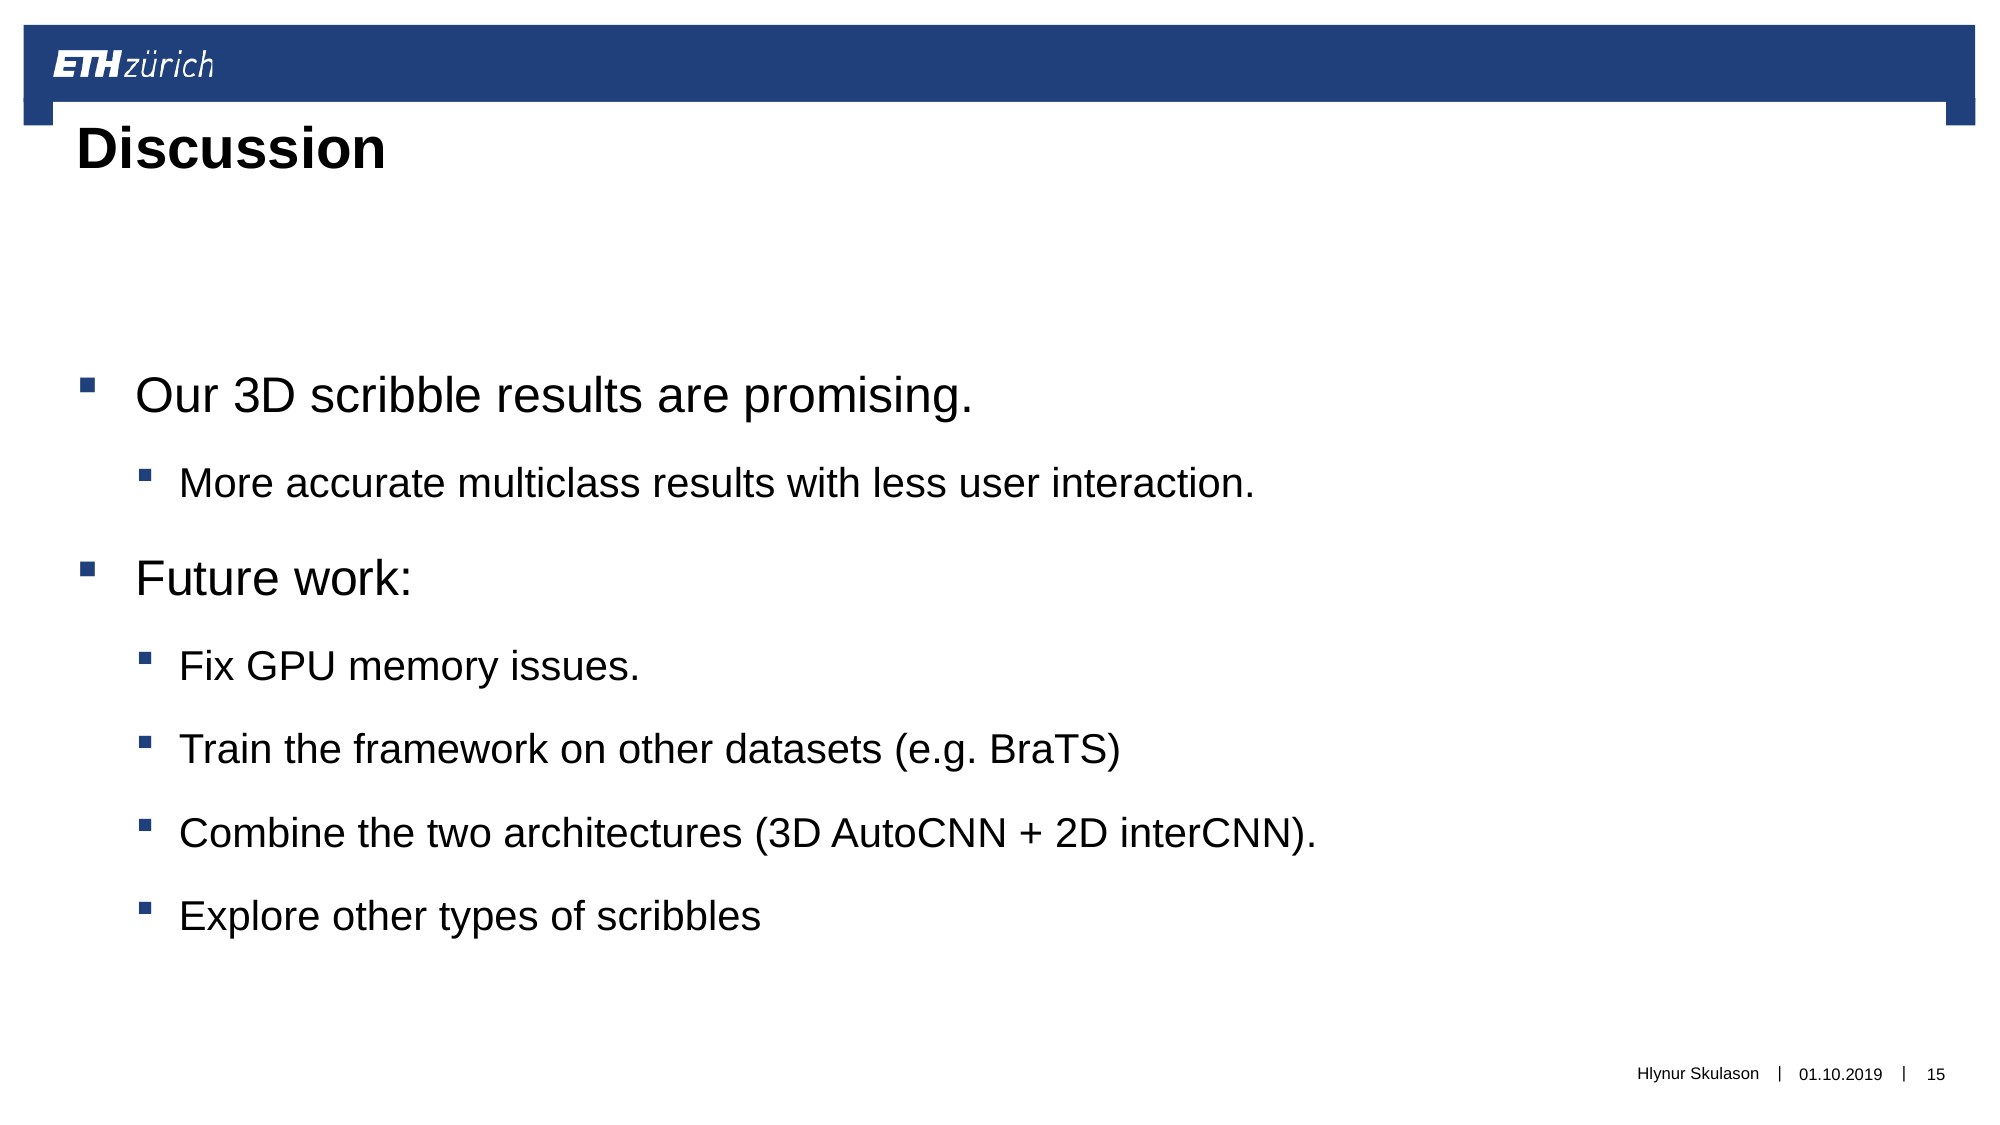

# Discussion
Our 3D scribble results are promising.
More accurate multiclass results with less user interaction.
Future work:
Fix GPU memory issues.
Train the framework on other datasets (e.g. BraTS)
Combine the two architectures (3D AutoCNN + 2D interCNN).
Explore other types of scribbles

Hlynur Skulason
01.10.2019
15